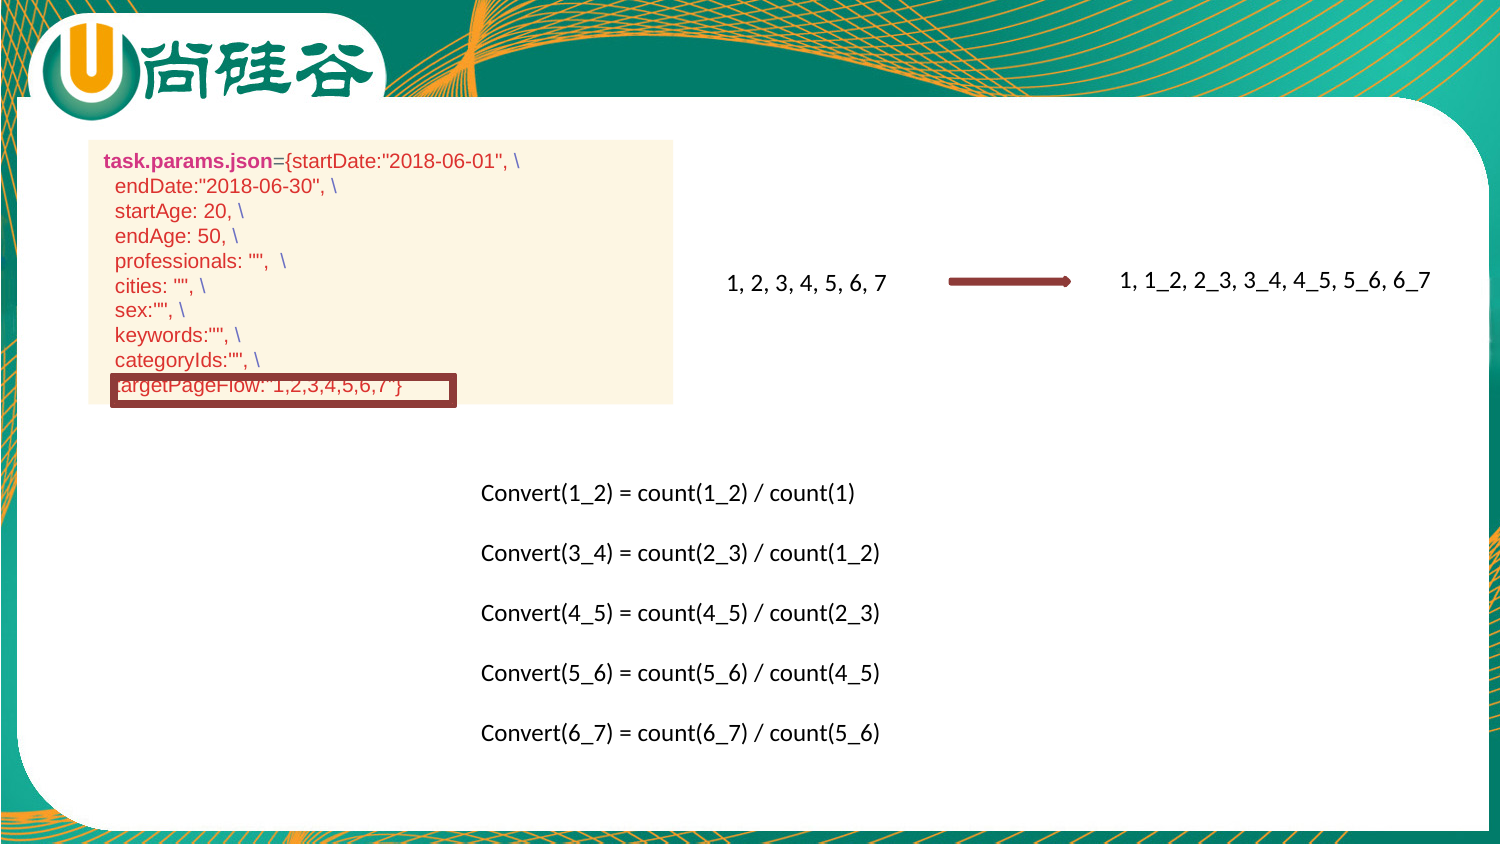

task.params.json={startDate:"2018-06-01", \
  endDate:"2018-06-30", \
  startAge: 20, \
  endAge: 50, \
  professionals: "",  \
  cities: "", \
  sex:"", \
  keywords:"", \
  categoryIds:"", \
  targetPageFlow:"1,2,3,4,5,6,7"}
1, 1_2, 2_3, 3_4, 4_5, 5_6, 6_7
1, 2, 3, 4, 5, 6, 7

Convert(1_2) = count(1_2) / count(1)

Convert(3_4) = count(2_3) / count(1_2)

Convert(4_5) = count(4_5) / count(2_3)

Convert(5_6) = count(5_6) / count(4_5)

Convert(6_7) = count(6_7) / count(5_6)